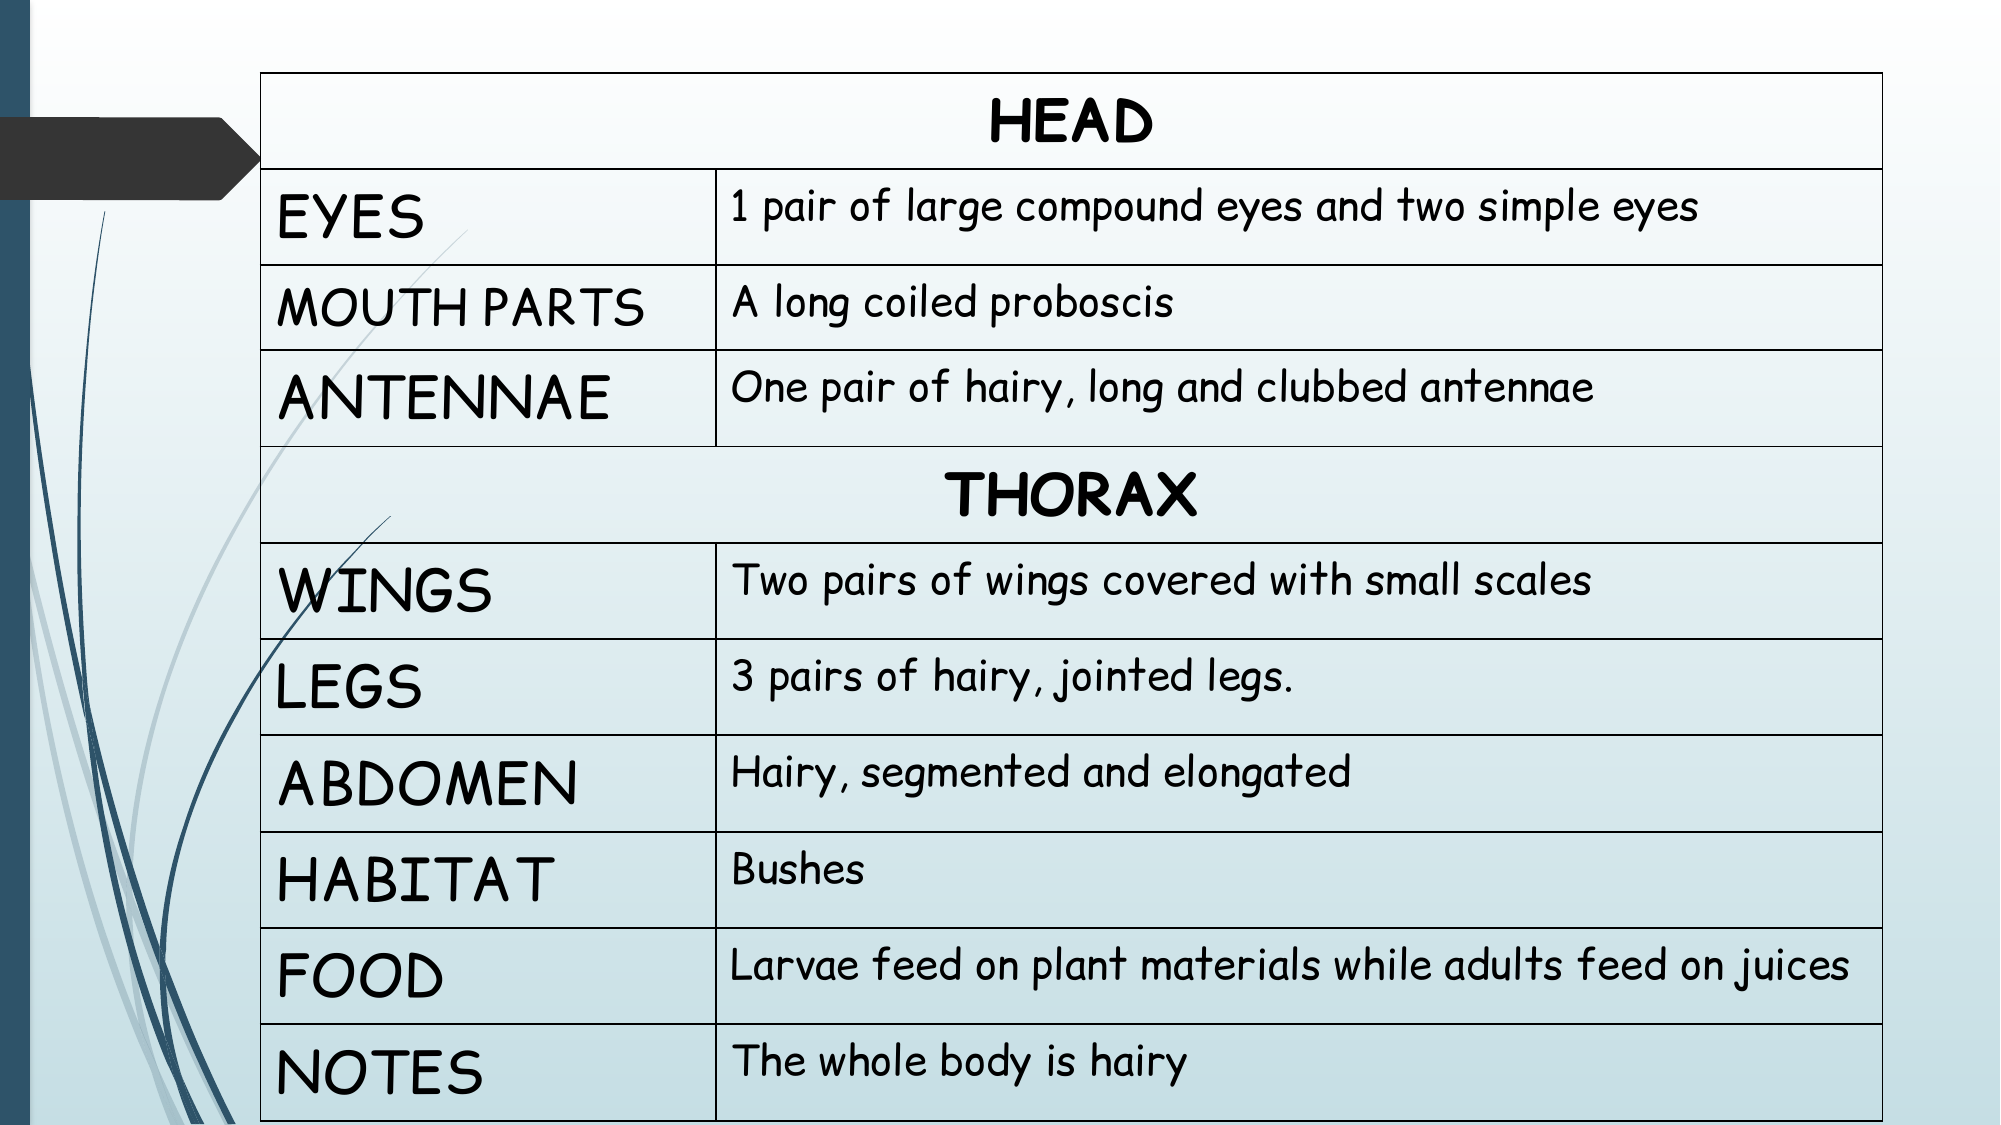

| HEAD |  |
| --- | --- |
| EYES | 1 pair of large compound eyes and two simple eyes |
| MOUTH PARTS | A long coiled proboscis |
| ANTENNAE | One pair of hairy, long and clubbed antennae |
| THORAX |  |
| WINGS | Two pairs of wings covered with small scales |
| LEGS | 3 pairs of hairy, jointed legs. |
| ABDOMEN | Hairy, segmented and elongated |
| HABITAT | Bushes |
| FOOD | Larvae feed on plant materials while adults feed on juices |
| NOTES | The whole body is hairy |